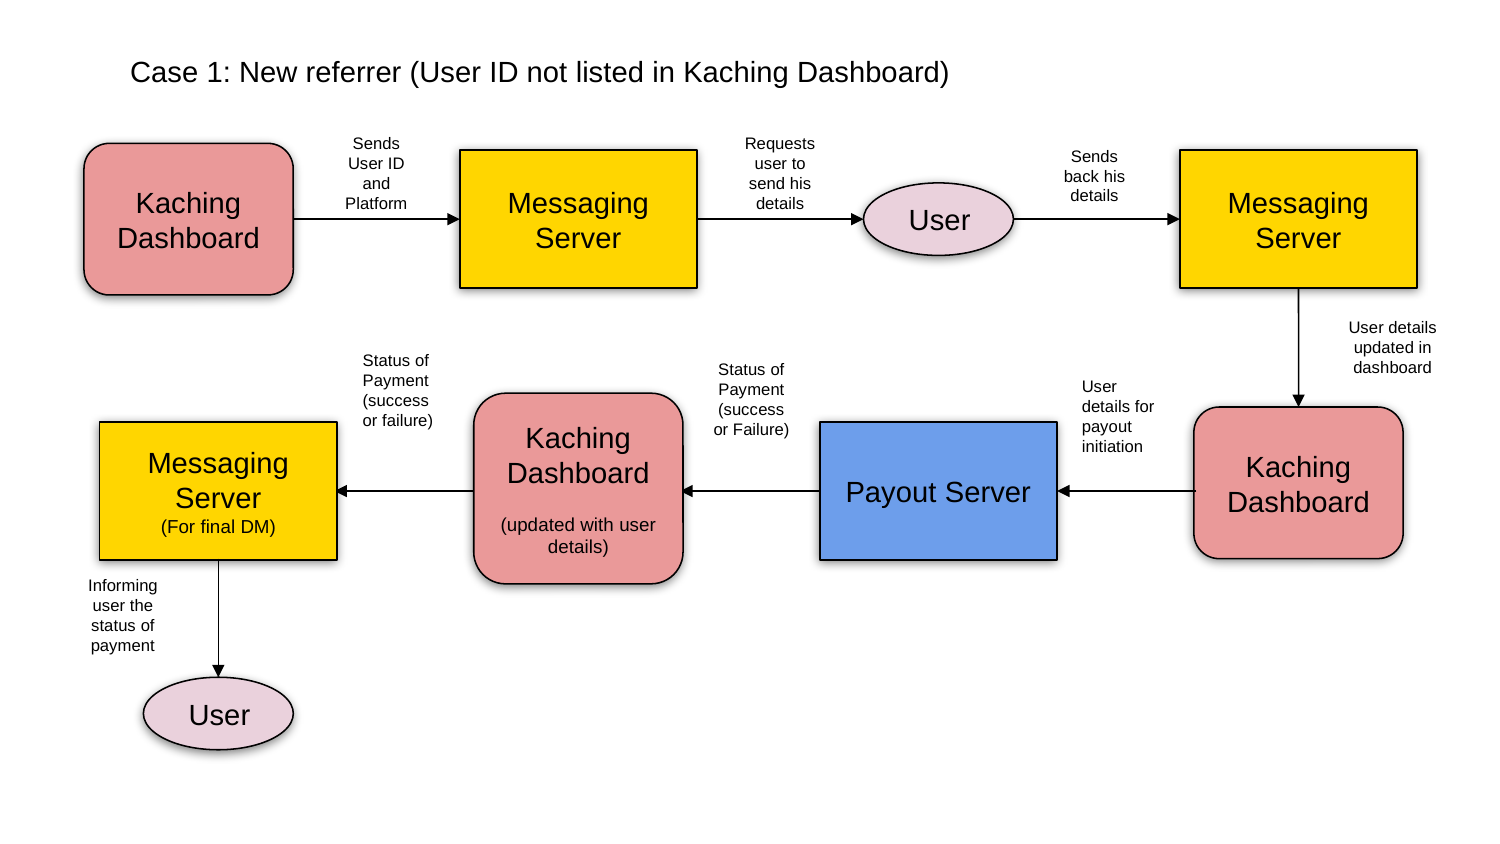

Case 1: New referrer (User ID not listed in Kaching Dashboard)
Sends User ID and Platform
Requests user to send his details
Sends back his details
Kaching Dashboard
Messaging Server
Messaging Server
 User
User details updated in dashboard
Status of Payment
(success or failure)
Status of Payment
(success or Failure)
User details for payout initiation
Kaching Dashboard

(updated with user details)
Kaching Dashboard
Messaging Server
(For final DM)
Payout Server
Informing user the status of payment
 User